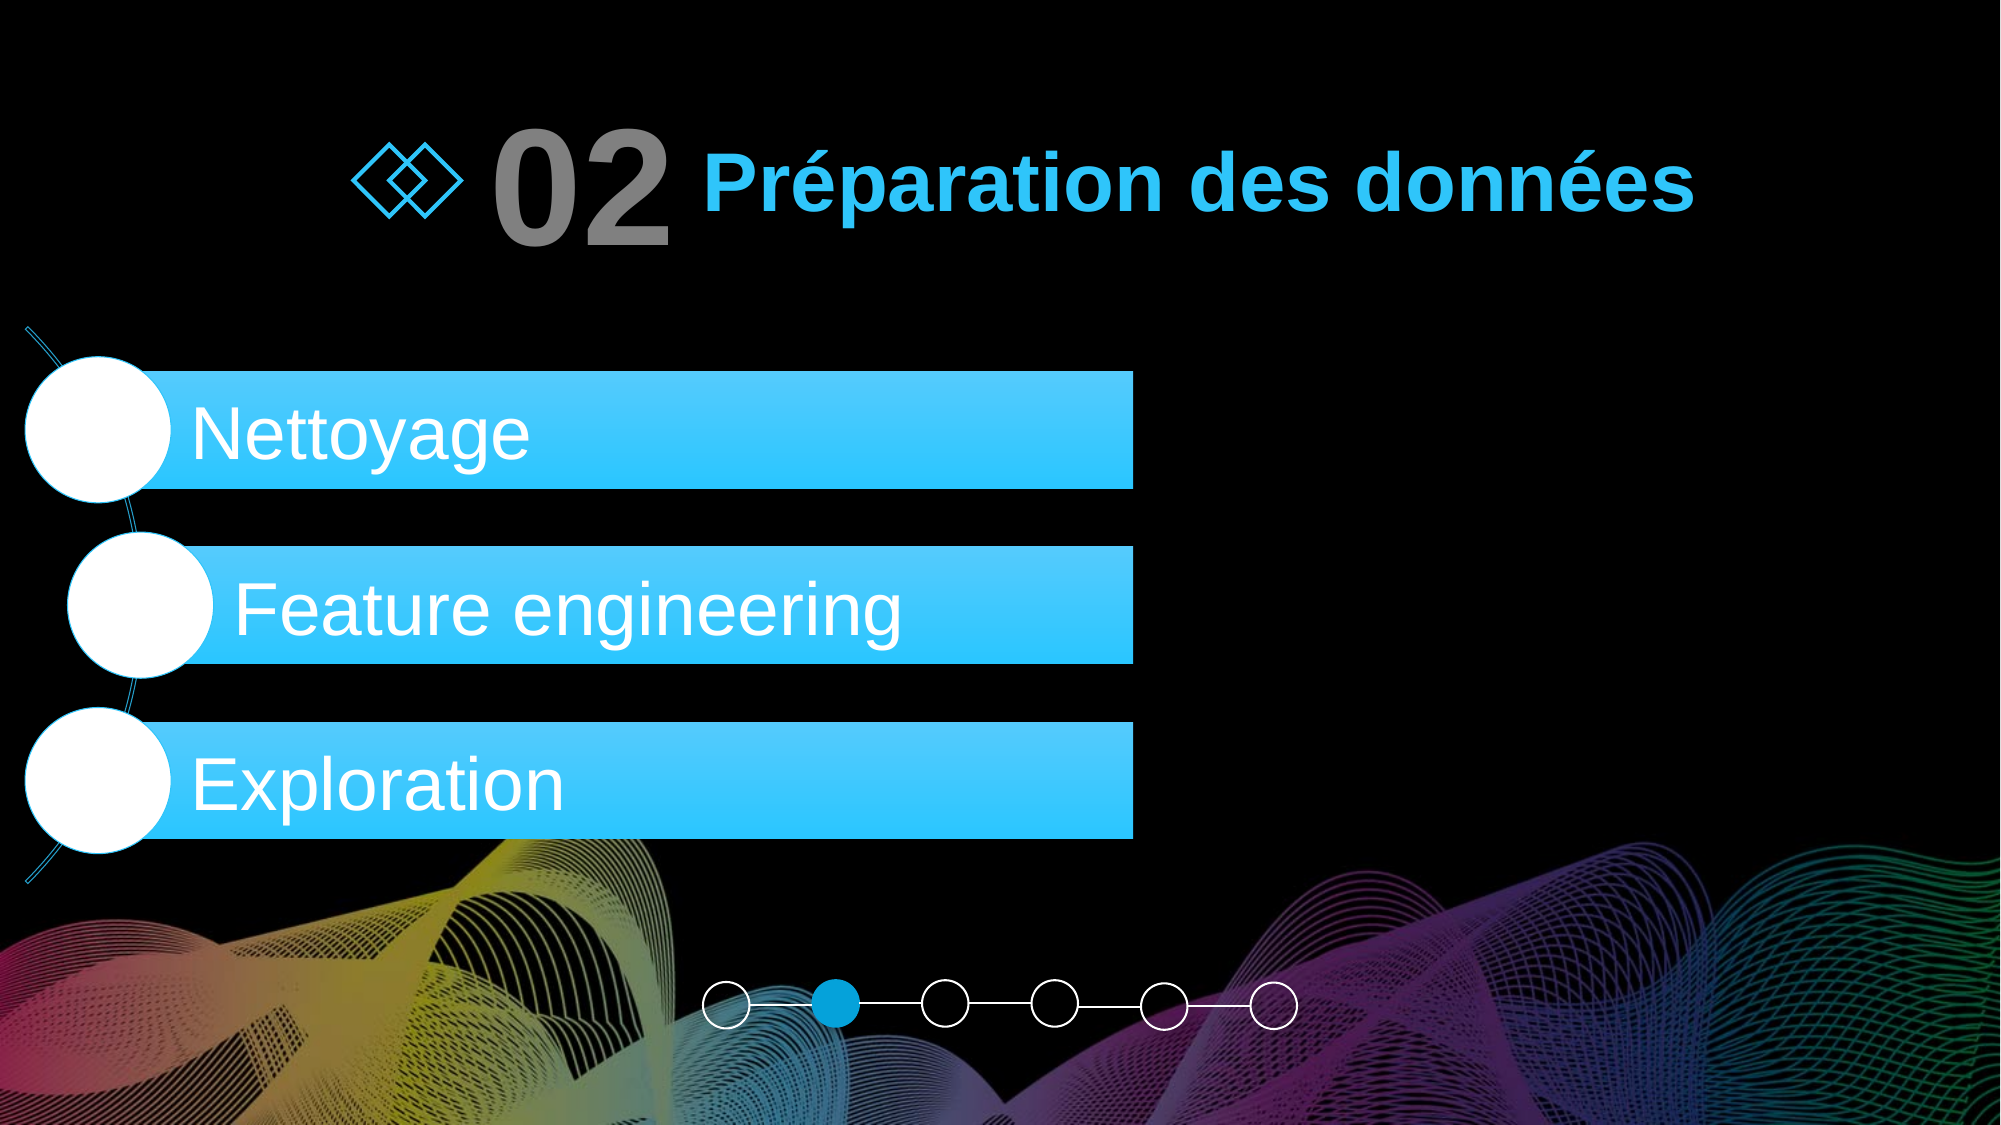

02
  Préparation des données

Nettoyage
Feature engineering
Exploration